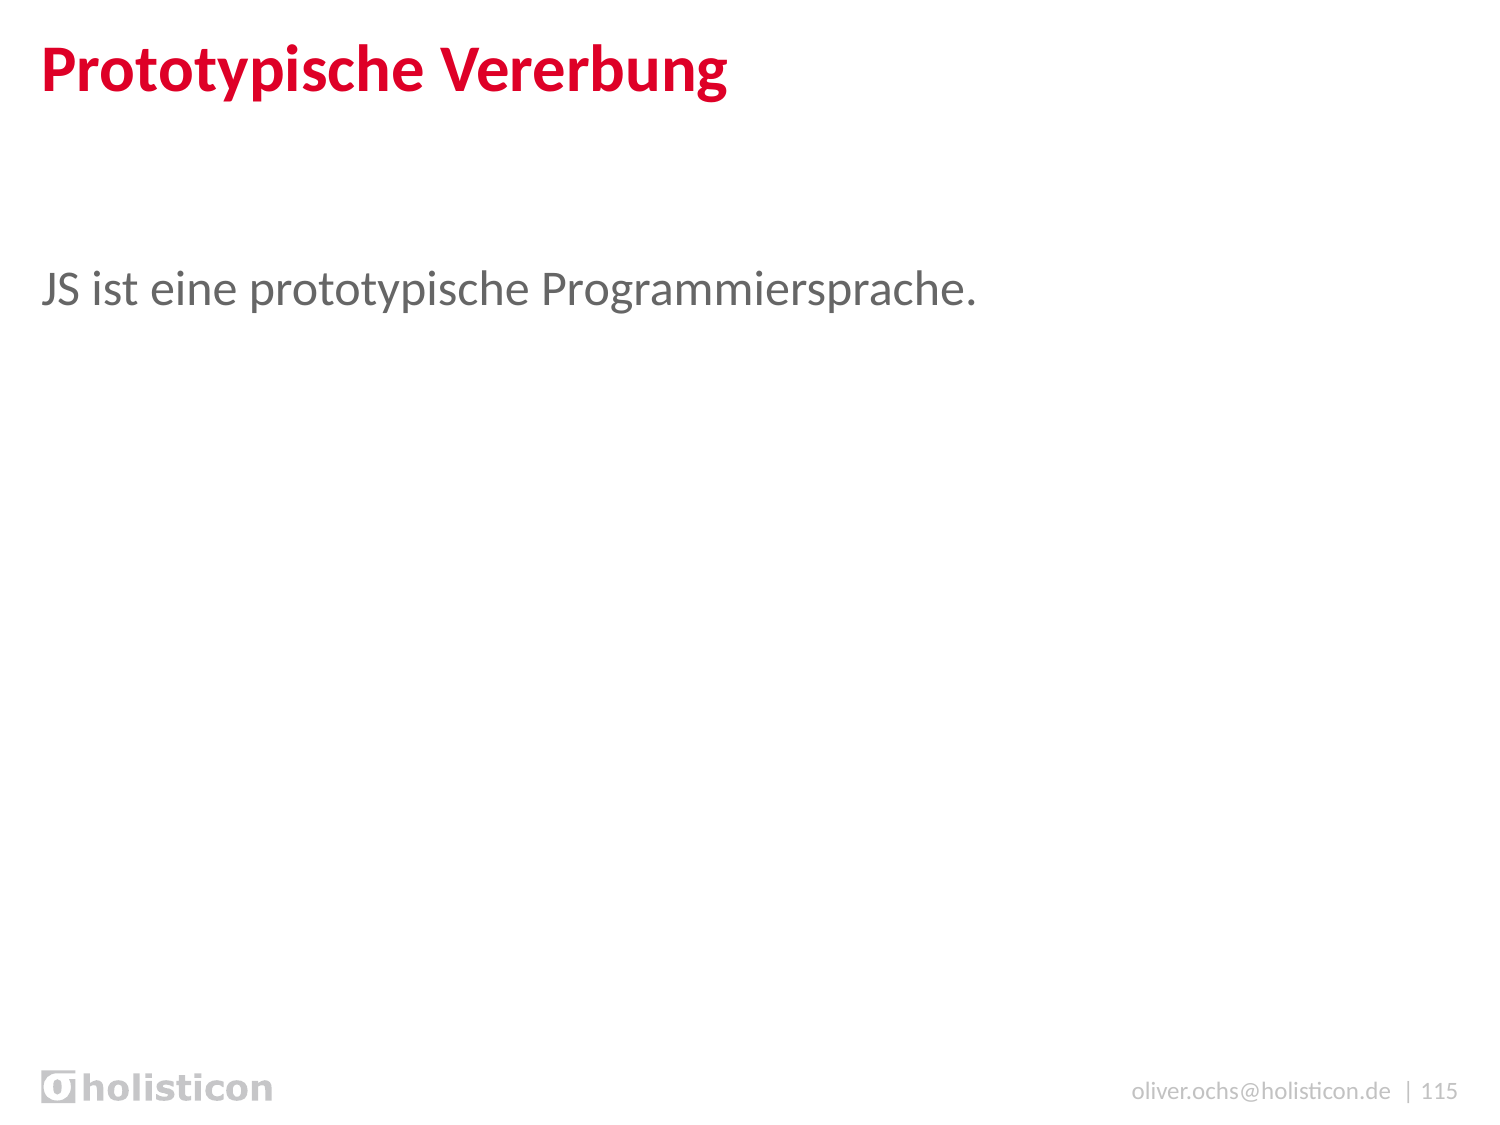

# Prototypische Vererbung
JS ist eine prototypische Programmiersprache.